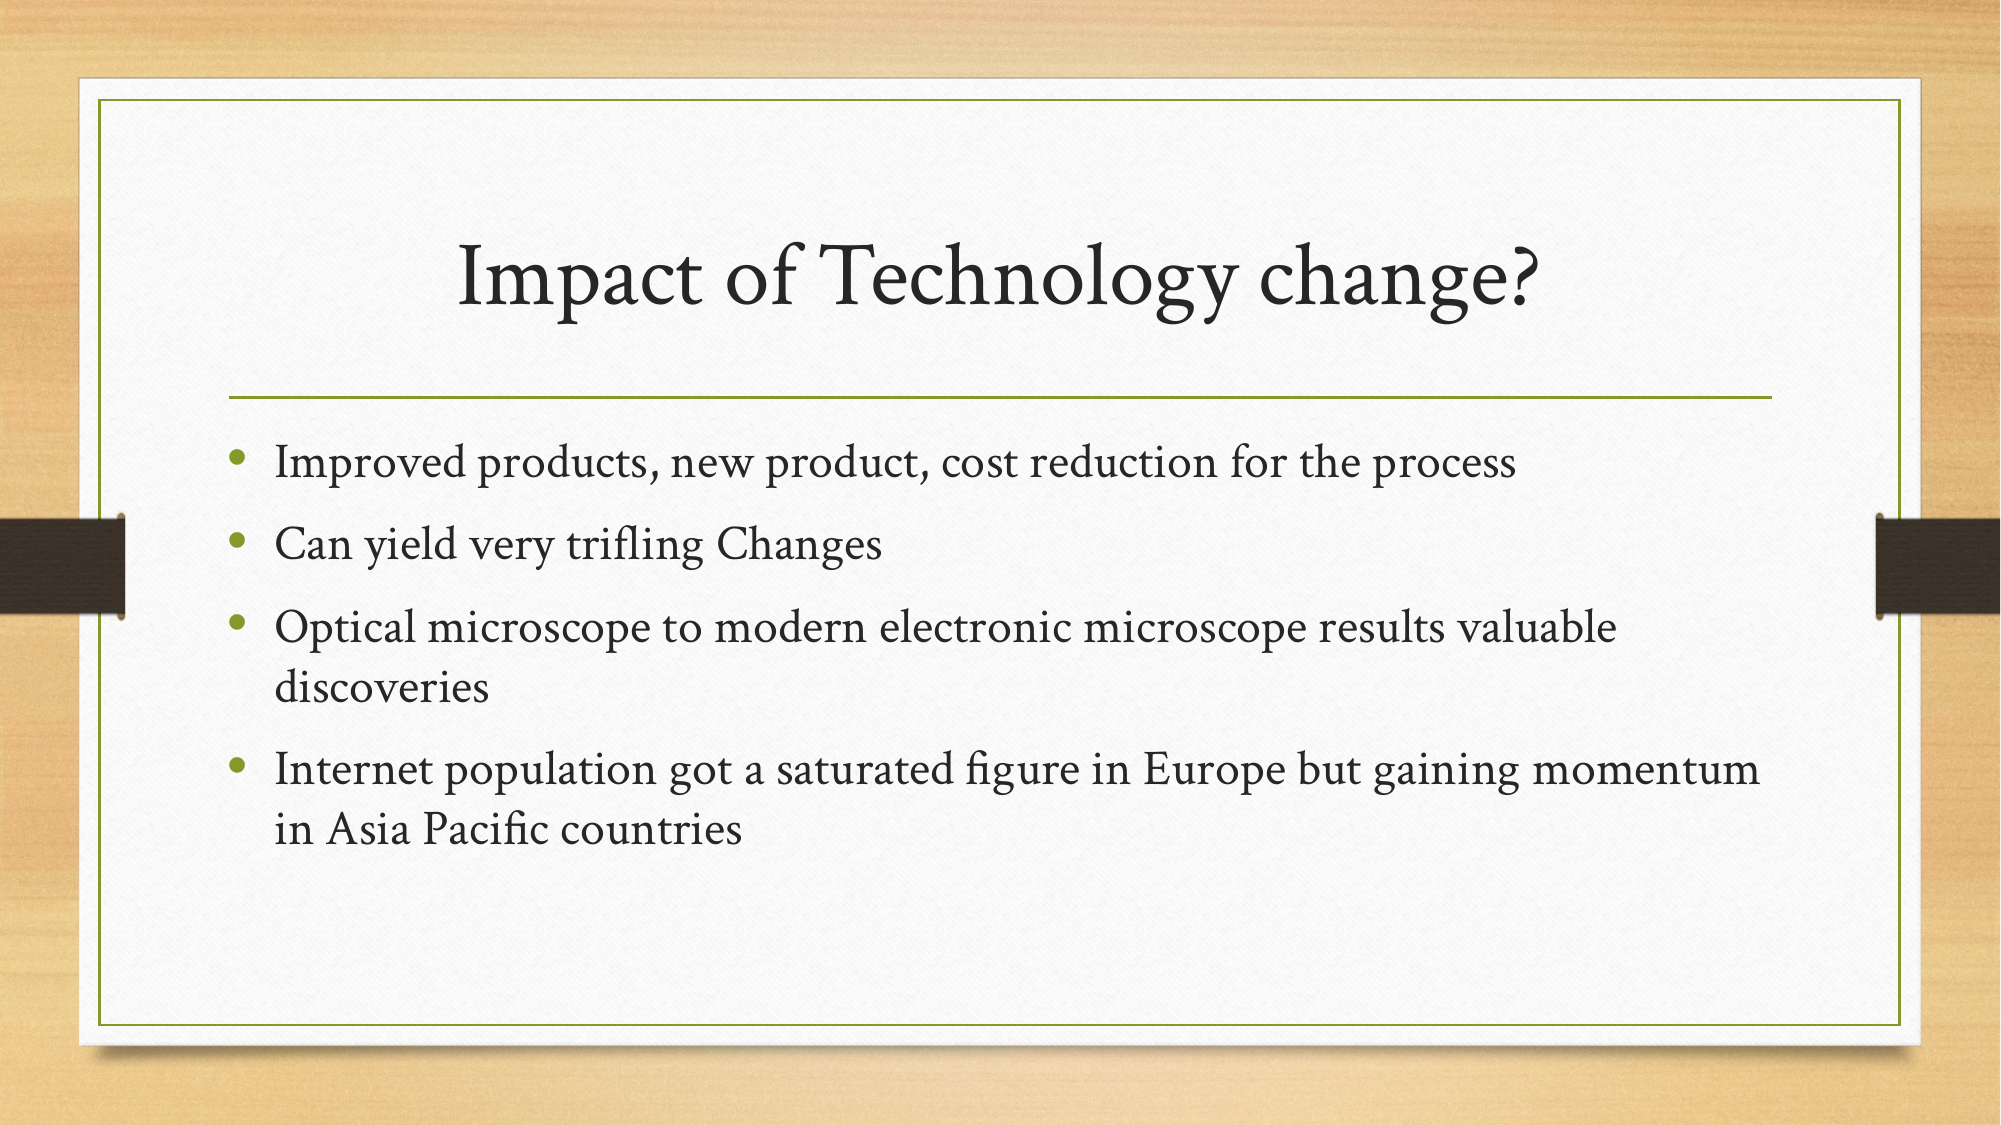

# Impact of Technology change?
Improved products, new product, cost reduction for the process
Can yield very trifling Changes
Optical microscope to modern electronic microscope results valuable discoveries
Internet population got a saturated figure in Europe but gaining momentum in Asia Pacific countries